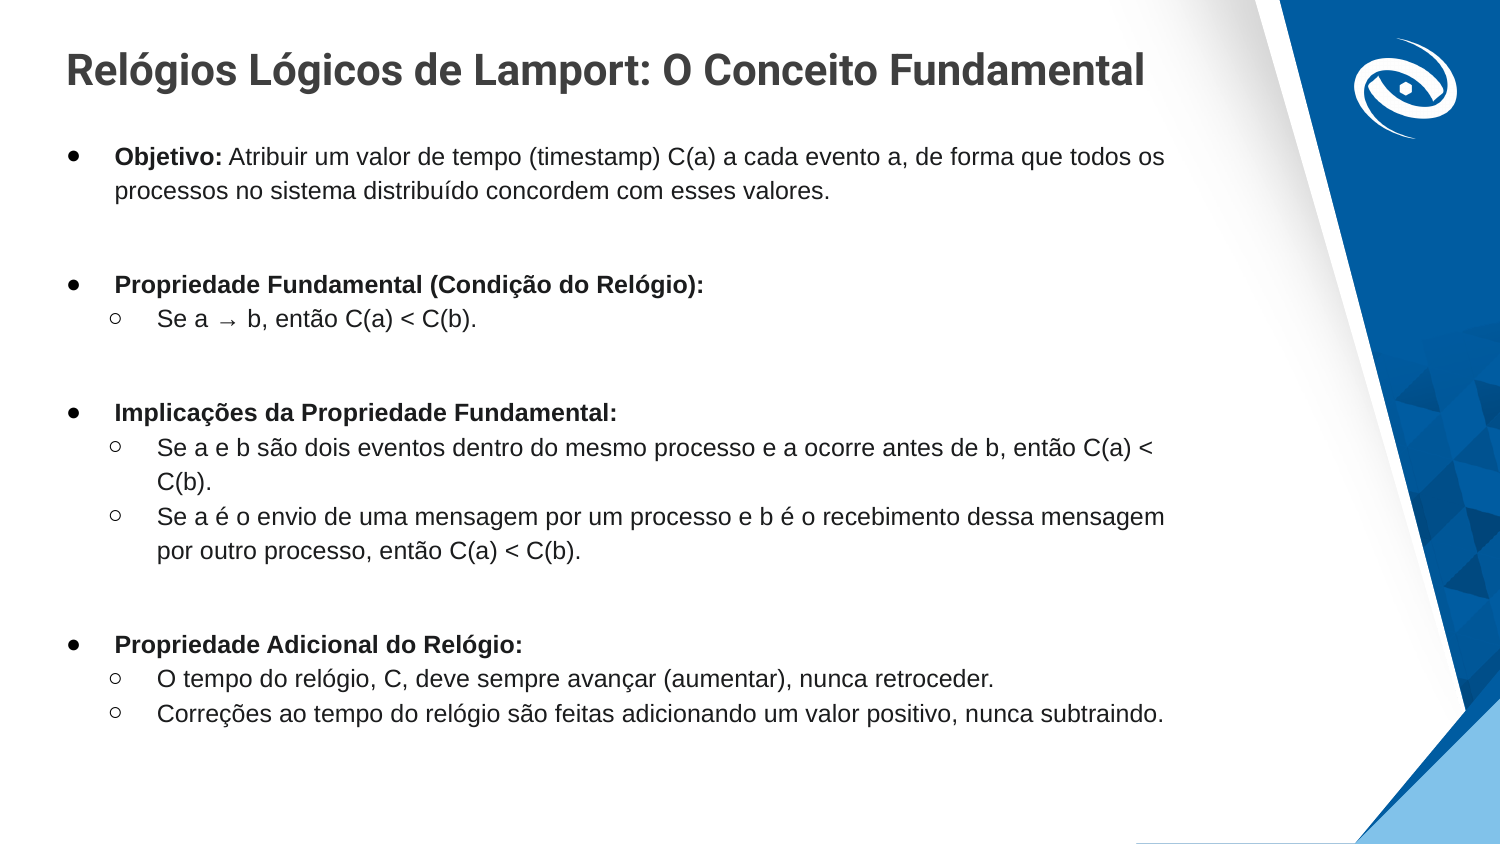

# Relógios Lógicos de Lamport: O Conceito Fundamental
Objetivo: Atribuir um valor de tempo (timestamp) C(a) a cada evento a, de forma que todos os processos no sistema distribuído concordem com esses valores.

Propriedade Fundamental (Condição do Relógio):
Se a → b, então C(a) < C(b).

Implicações da Propriedade Fundamental:
Se a e b são dois eventos dentro do mesmo processo e a ocorre antes de b, então C(a) < C(b).
Se a é o envio de uma mensagem por um processo e b é o recebimento dessa mensagem por outro processo, então C(a) < C(b).

Propriedade Adicional do Relógio:
O tempo do relógio, C, deve sempre avançar (aumentar), nunca retroceder.
Correções ao tempo do relógio são feitas adicionando um valor positivo, nunca subtraindo.